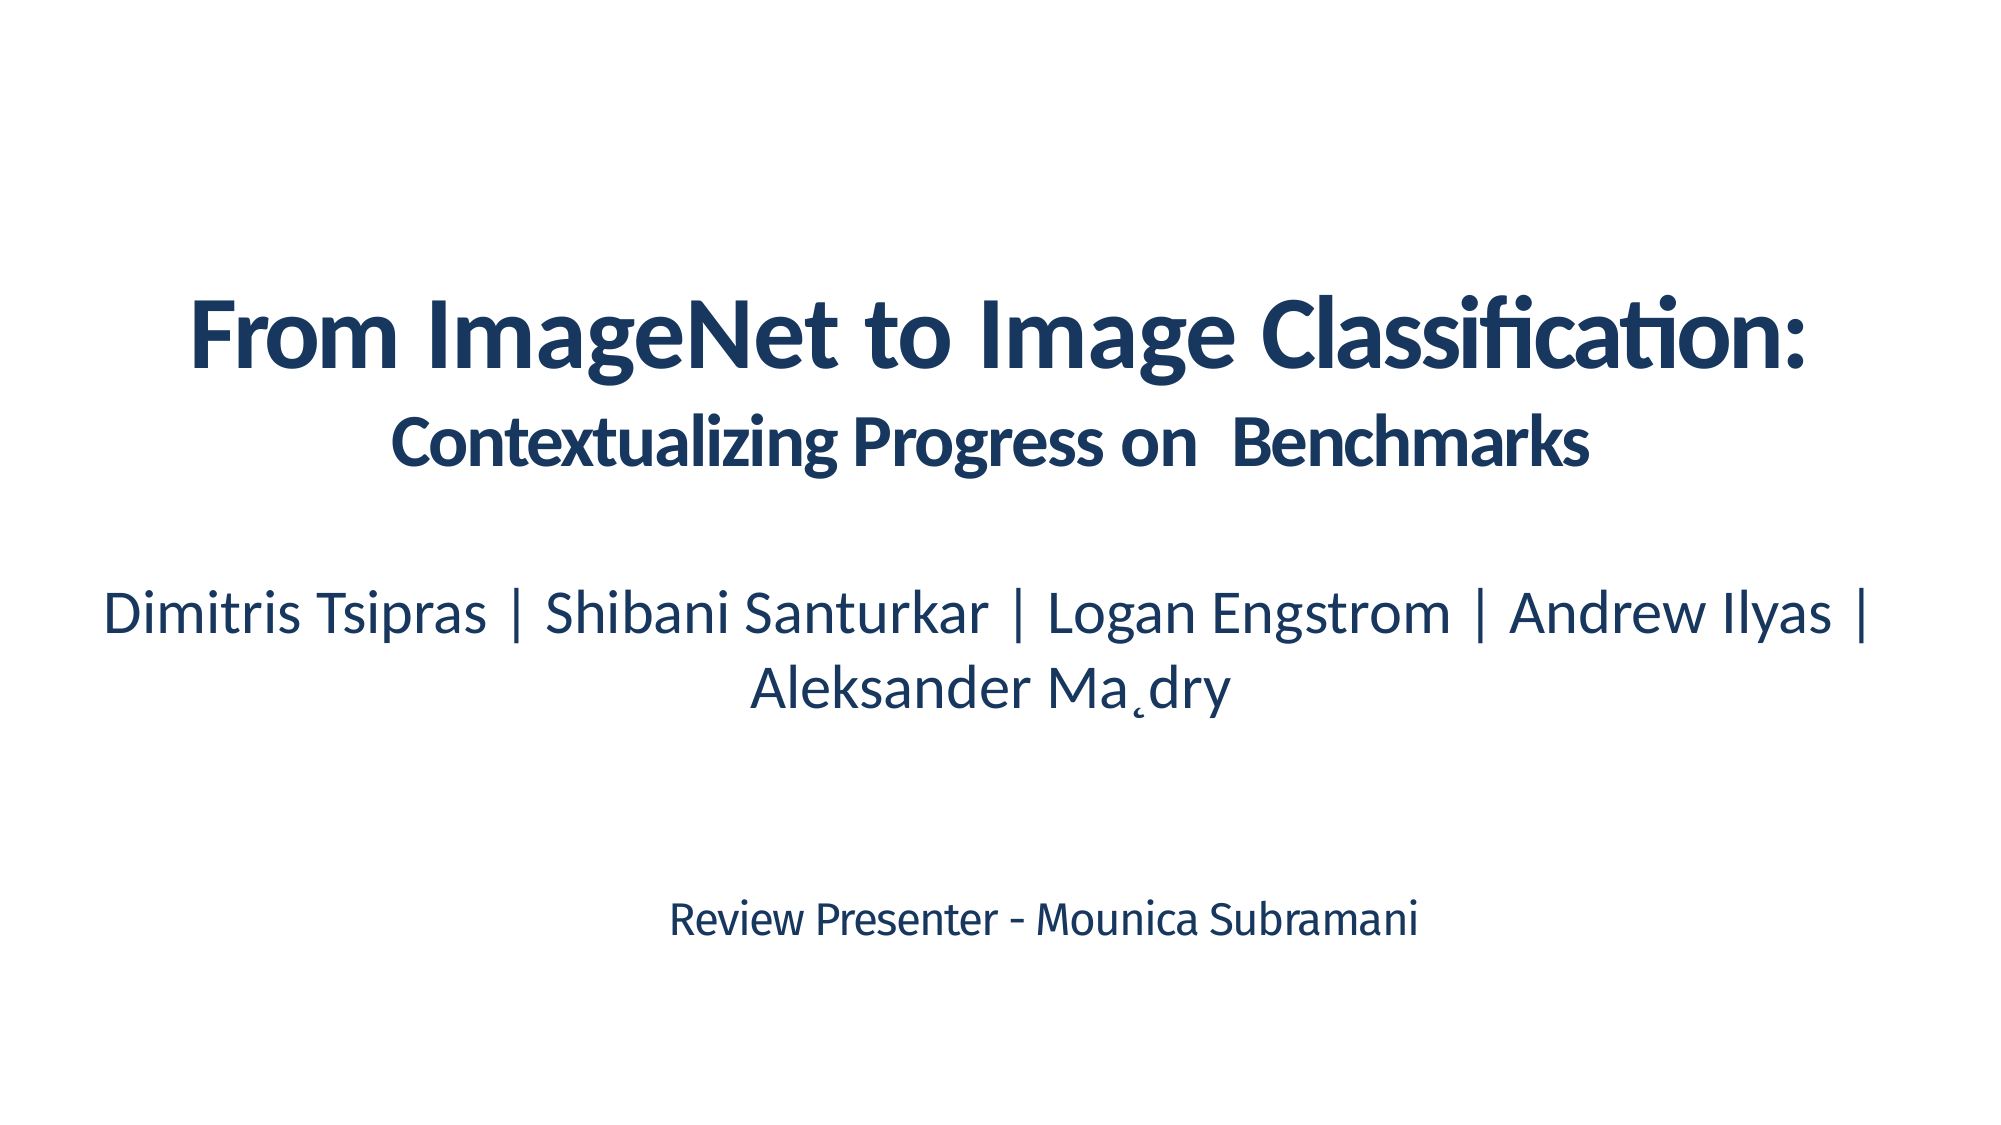

# From ImageNet to Image Classification:
Contextualizing Progress on  Benchmarks
Dimitris Tsipras | Shibani Santurkar | Logan Engstrom | Andrew Ilyas | Aleksander Ma˛dry
Review Presenter - Mounica Subramani